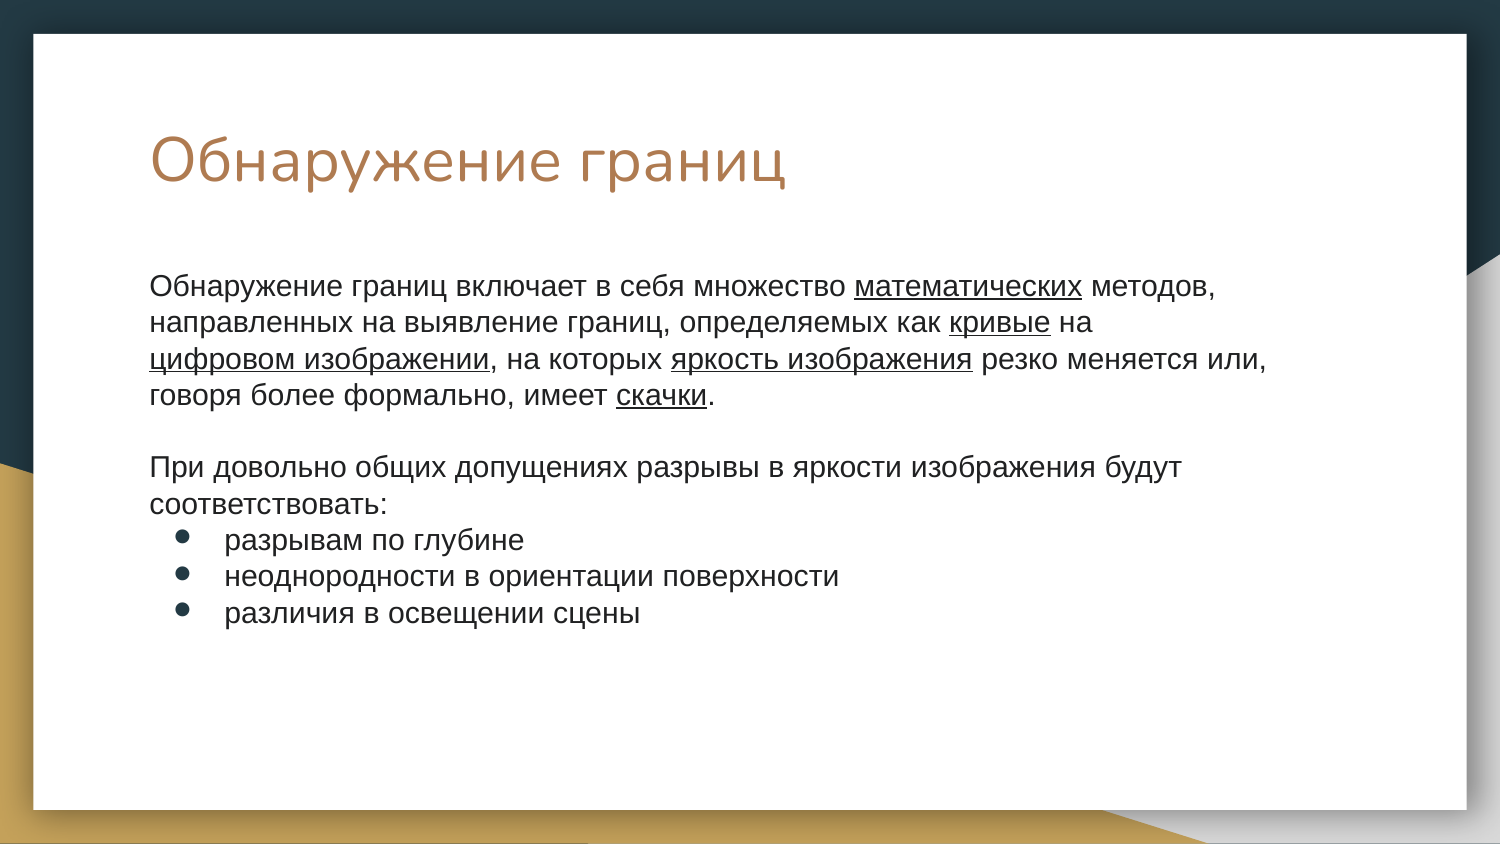

# Обнаружение границ
Обнаружение границ включает в себя множество математических методов, направленных на выявление границ, определяемых как кривые на цифровом изображении, на которых яркость изображения резко меняется или, говоря более формально, имеет скачки.
При довольно общих допущениях разрывы в яркости изображения будут соответствовать:
разрывам по глубине
неоднородности в ориентации поверхности
различия в освещении сцены